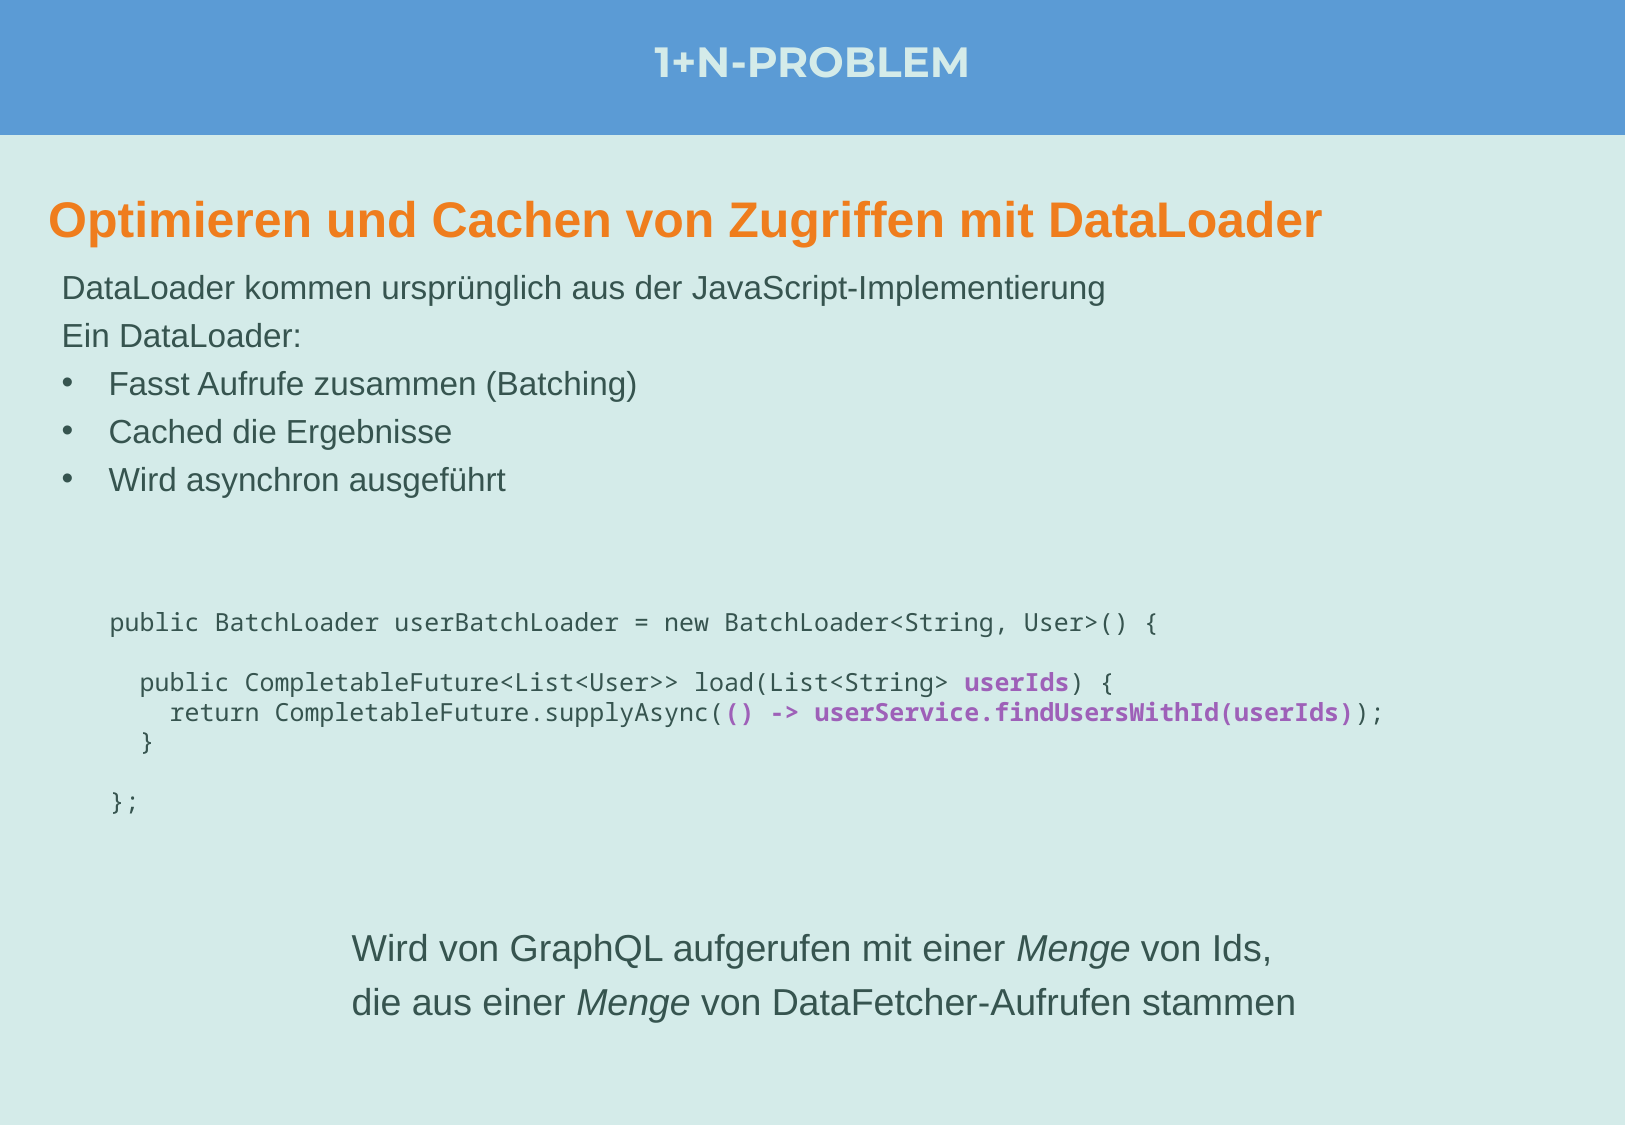

1+n-Problem
#
Optimieren und Cachen von Zugriffen mit DataLoader
DataLoader kommen ursprünglich aus der JavaScript-Implementierung
Ein DataLoader:
Fasst Aufrufe zusammen (Batching)
Cached die Ergebnisse
Wird asynchron ausgeführt
public BatchLoader userBatchLoader = new BatchLoader<String, User>() {

  public CompletableFuture<List<User>> load(List<String> userIds) {
    return CompletableFuture.supplyAsync(() -> userService.findUsersWithId(userIds));
  }

};
Wird von GraphQL aufgerufen mit einer Menge von Ids,
die aus einer Menge von DataFetcher-Aufrufen stammen